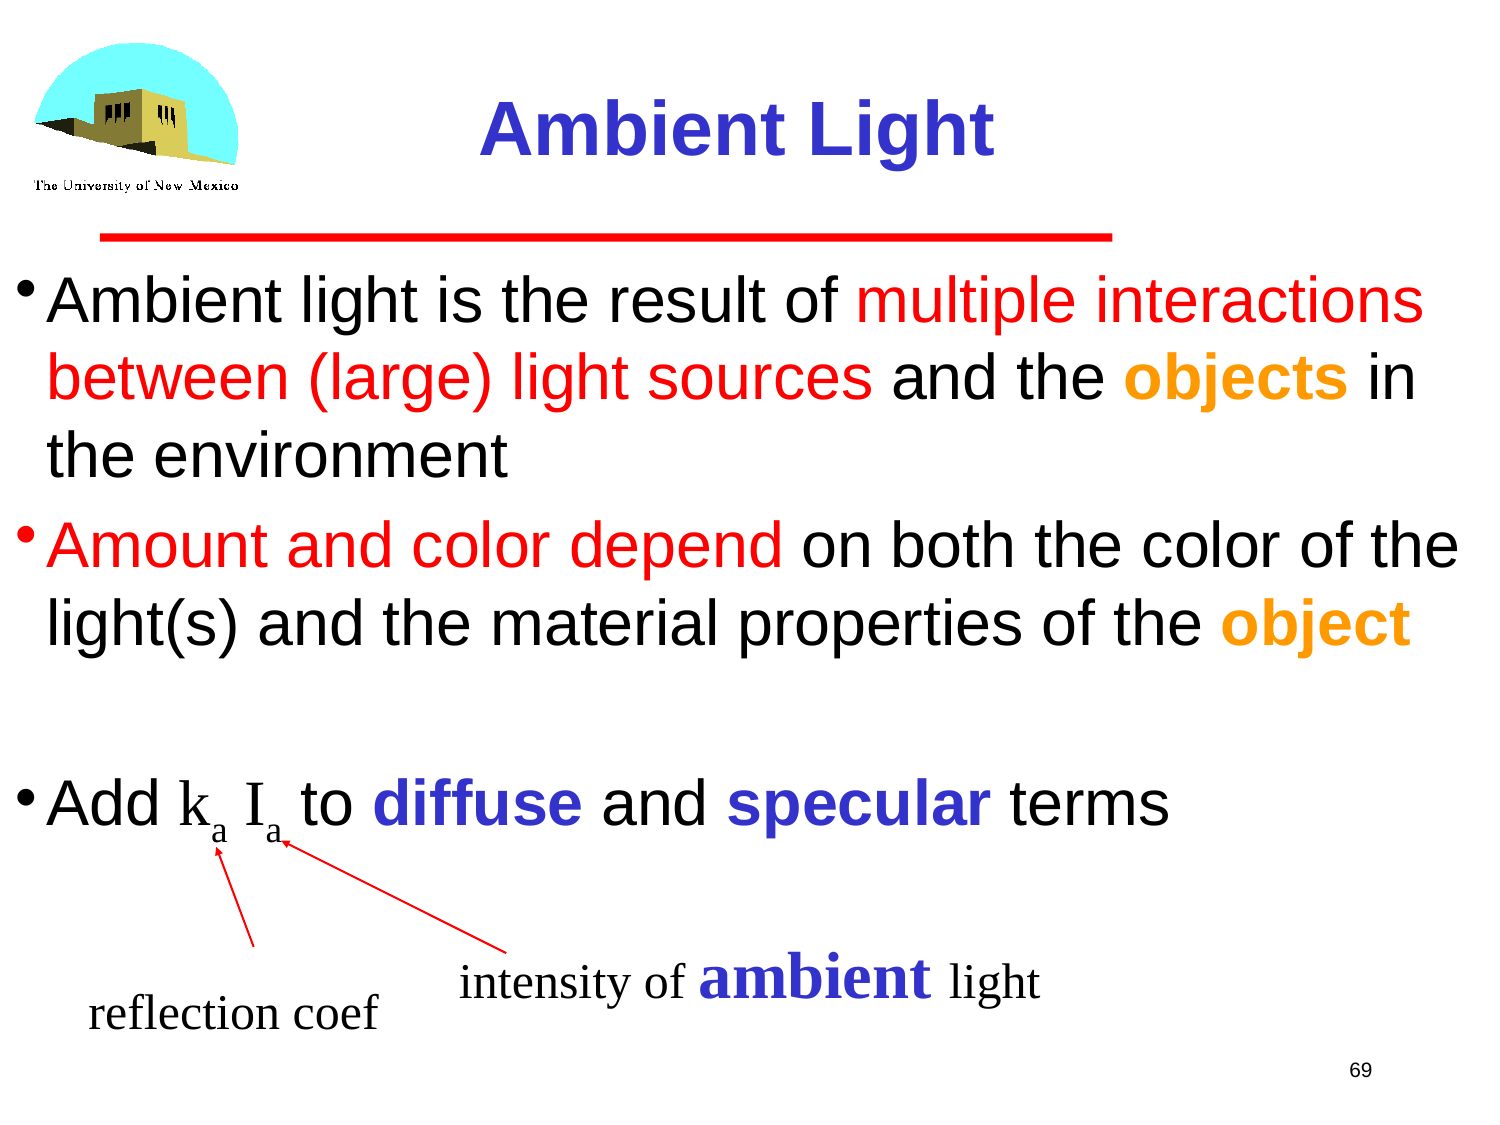

Ambient Light
Ambient light is the result of multiple interactions between (large) light sources and the objects in the environment
Amount and color depend on both the color of the light(s) and the material properties of the object

Add ka Ia to diffuse and specular terms

intensity of ambient light
reflection coef
69